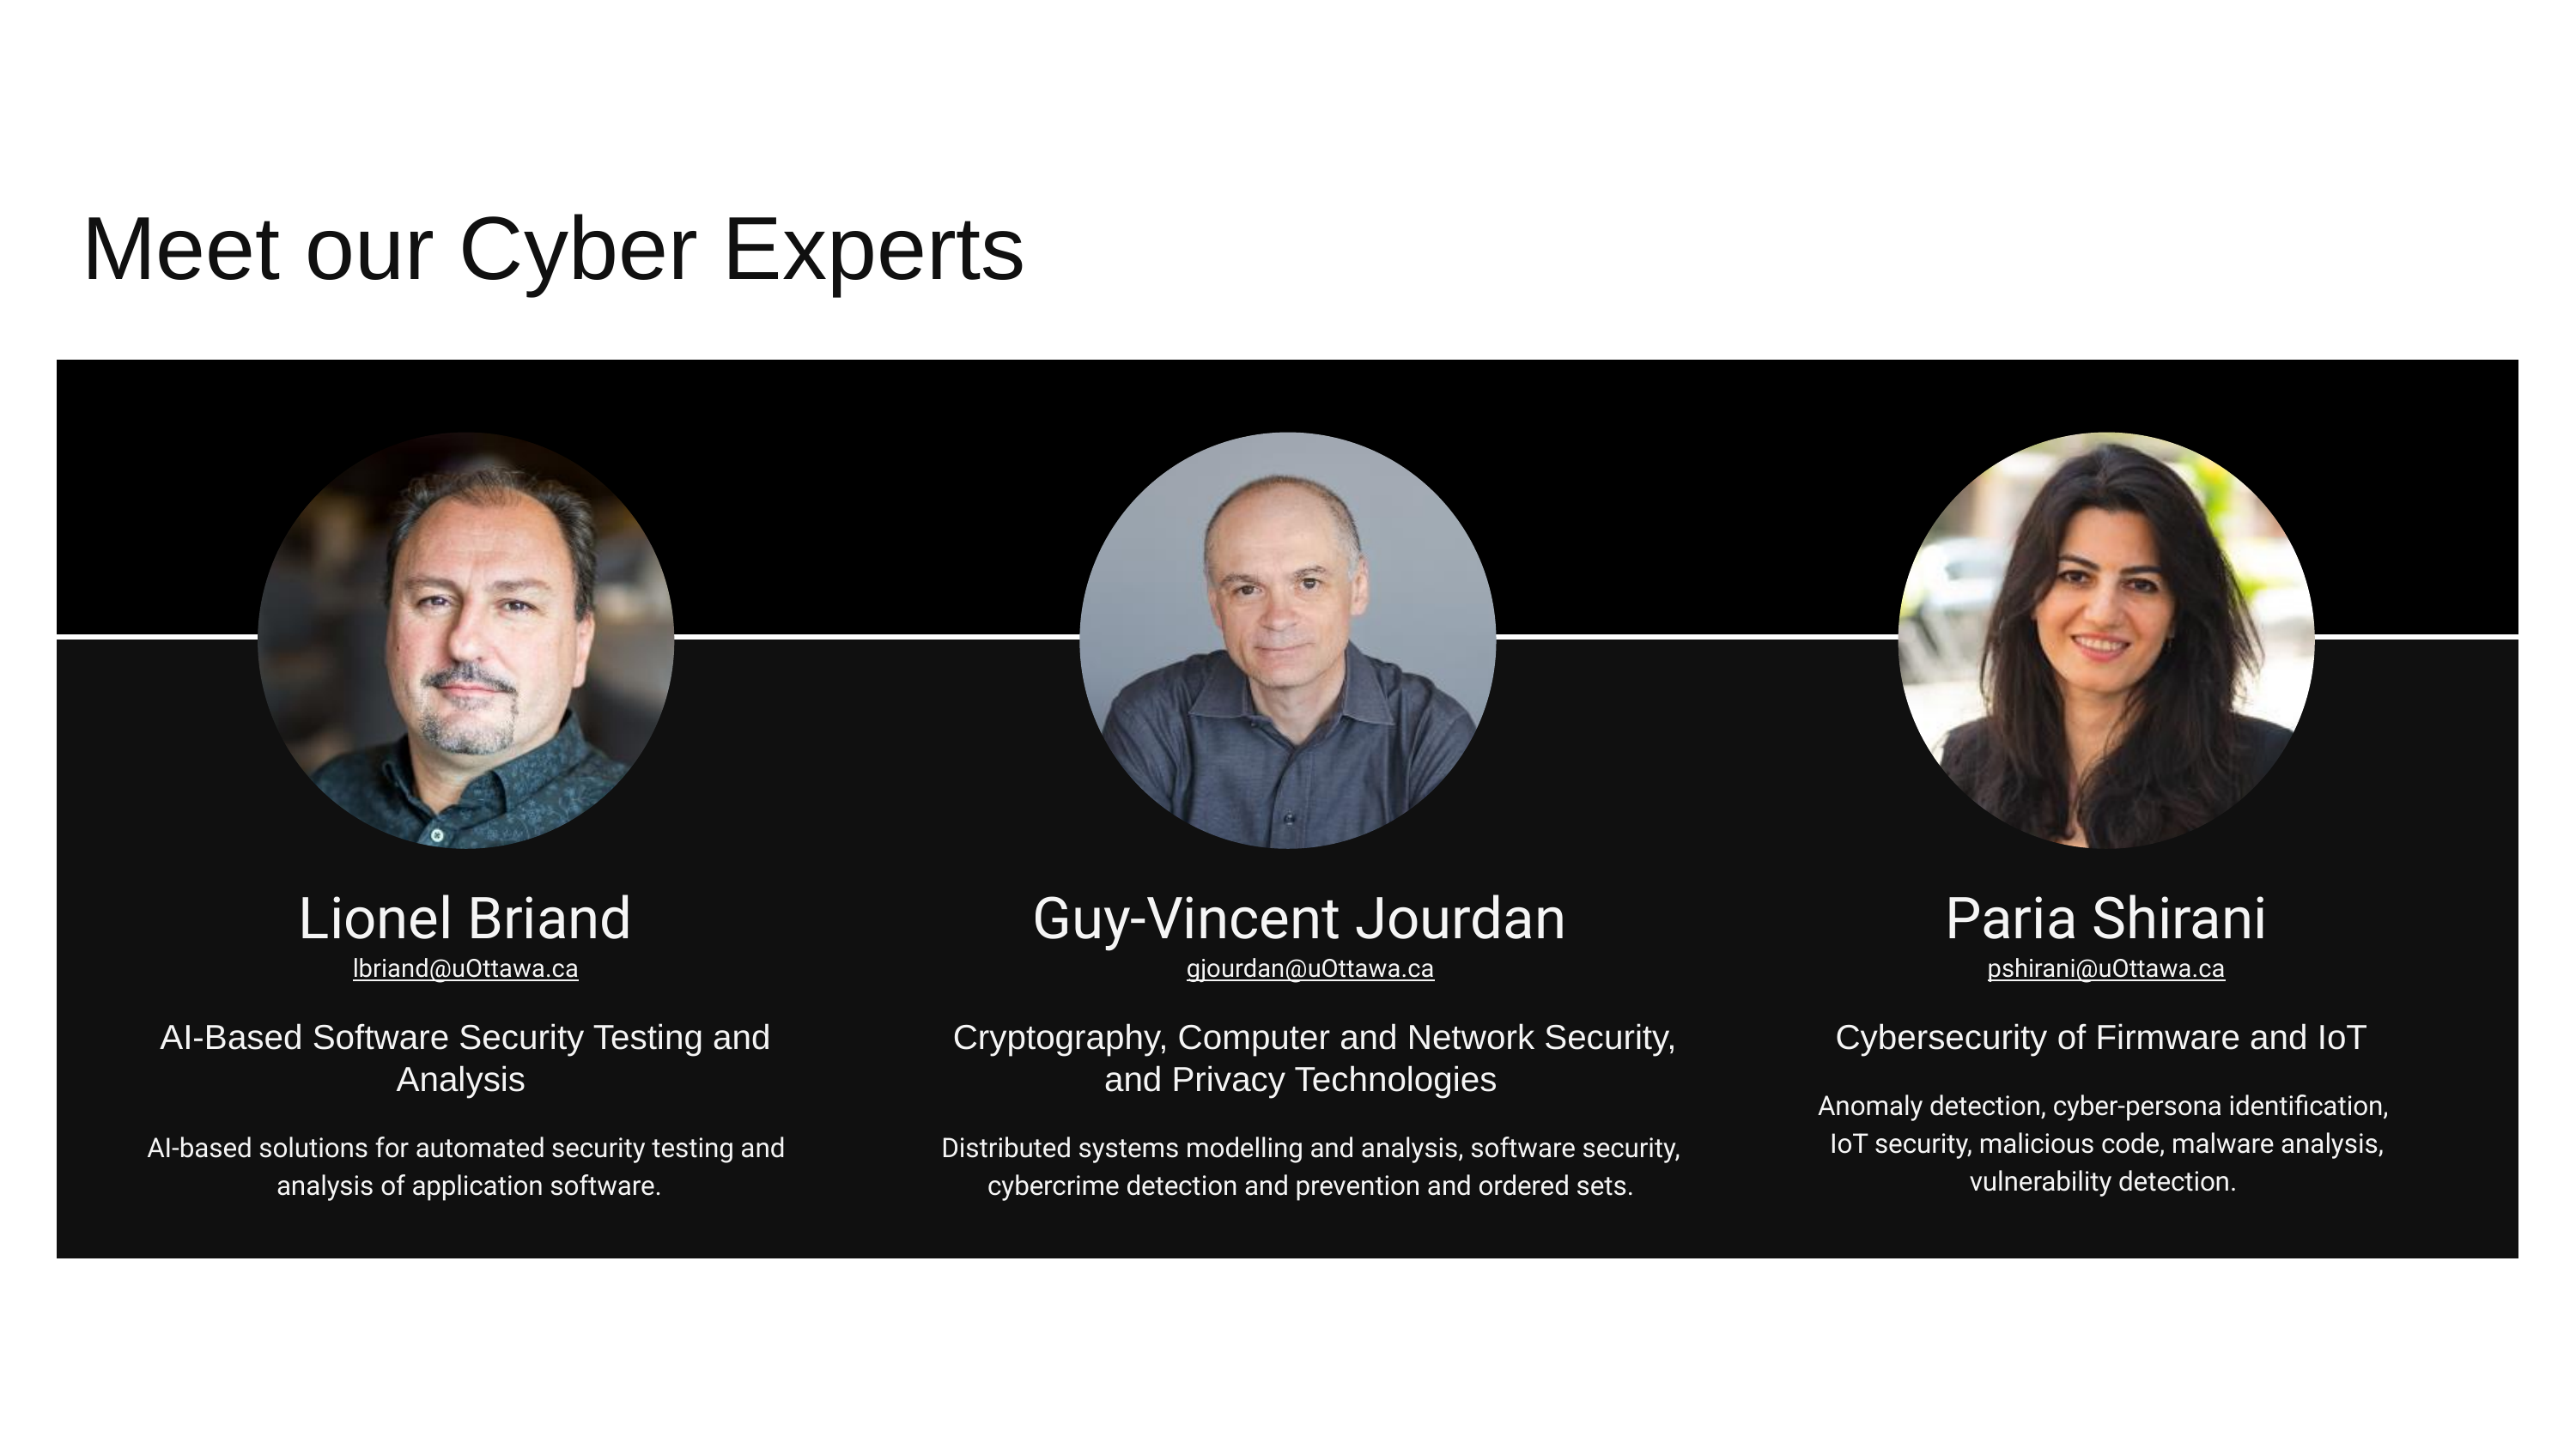

Meet our Cyber Experts

Lionel Briand
Guy-Vincent Jourdan
Paria Shirani
lbriand@uOttawa.ca

AI-Based Software Security Testing and Analysis

AI-based solutions for automated security testing and
 analysis of application software.
gjourdan@uOttawa.ca

 Cryptography, Computer and Network Security, and Privacy Technologies

Distributed systems modelling and analysis, software security, cybercrime detection and prevention and ordered sets.

pshirani@uOttawa.ca

 Cybersecurity of Firmware and IoT

Anomaly detection, cyber-persona identification,
IoT security, malicious code, malware analysis, vulnerability detection.